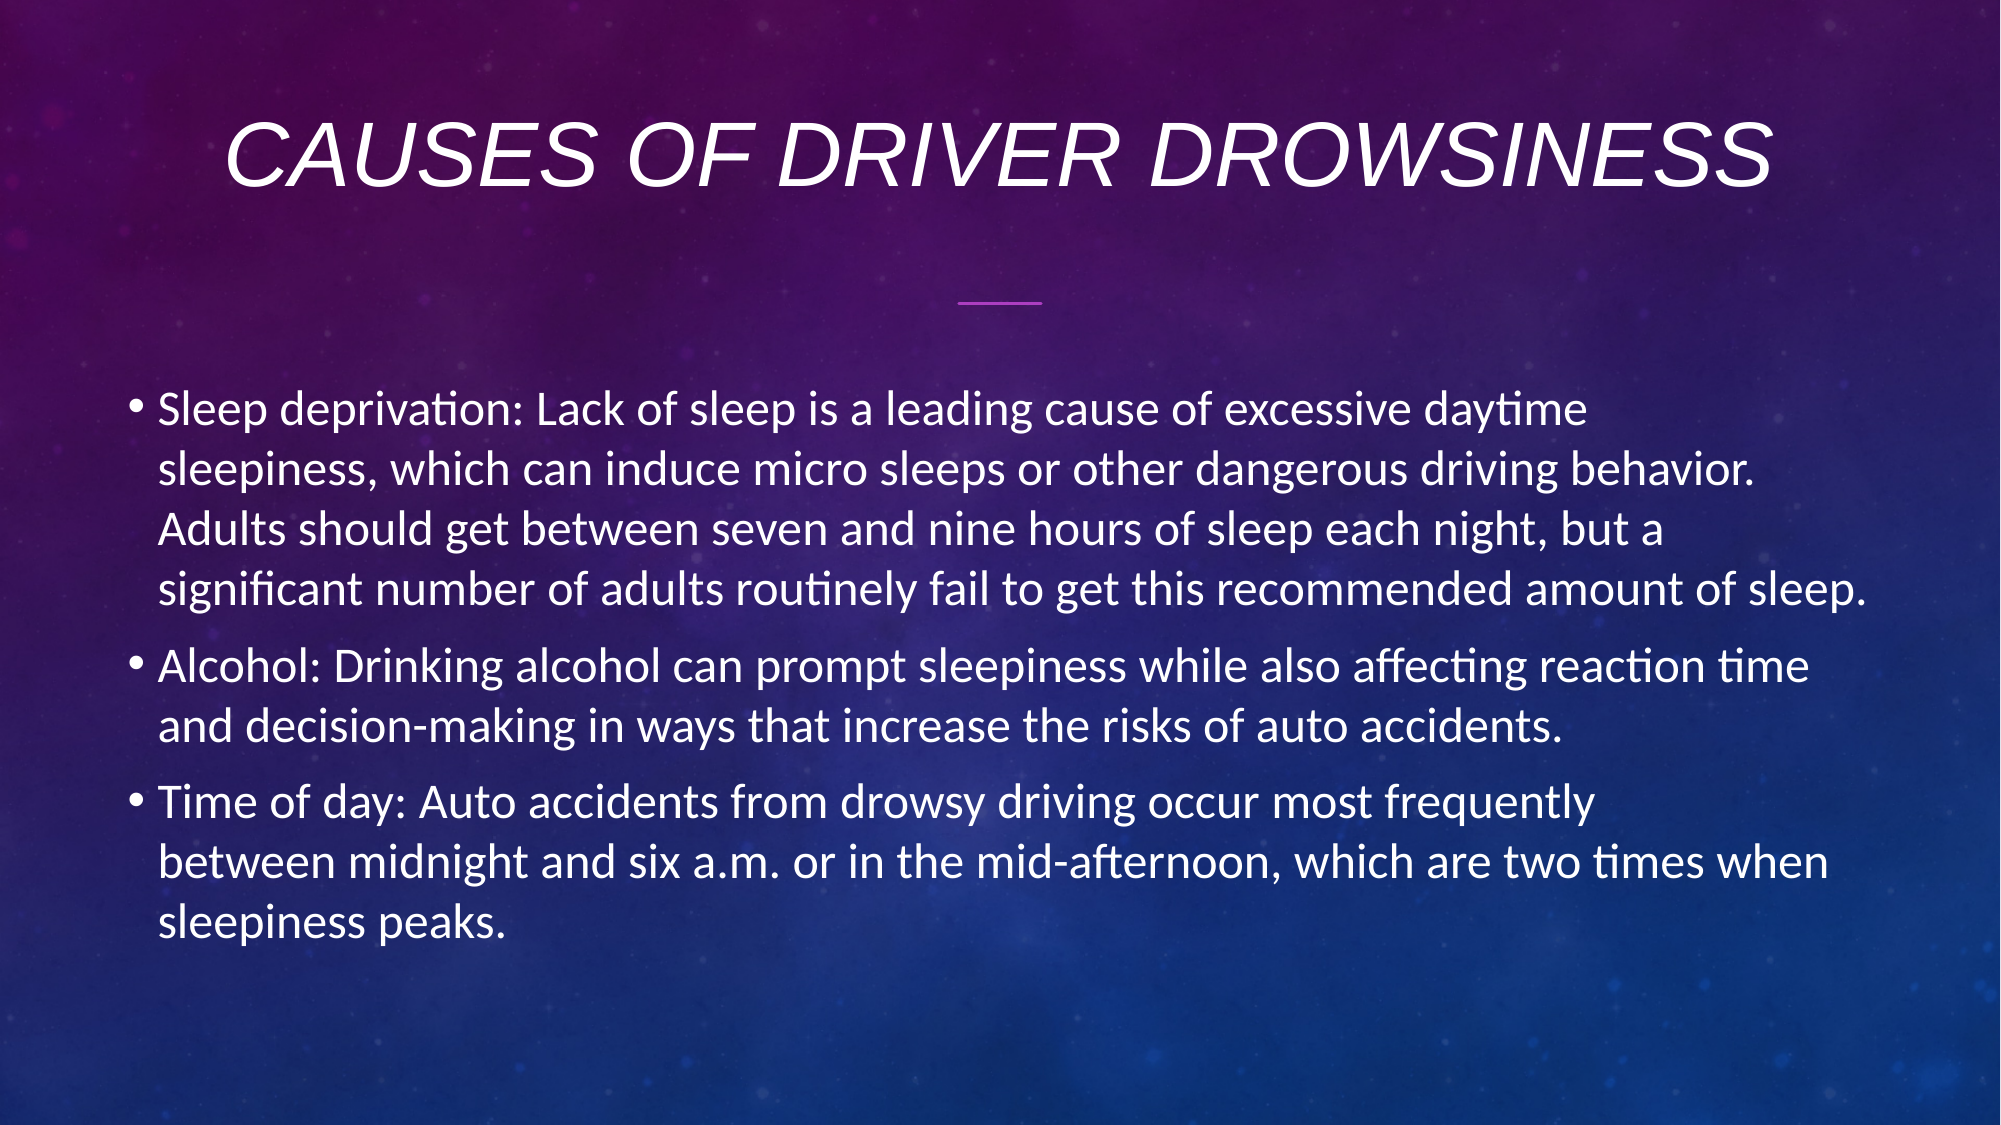

# Causes of Driver Drowsiness

Sleep deprivation: Lack of sleep is a leading cause of excessive daytime sleepiness, which can induce micro sleeps or other dangerous driving behavior. Adults should get between seven and nine hours of sleep each night, but a significant number of adults routinely fail to get this recommended amount of sleep.
Alcohol: Drinking alcohol can prompt sleepiness while also affecting reaction time and decision-making in ways that increase the risks of auto accidents.
Time of day: Auto accidents from drowsy driving occur most frequently between midnight and six a.m. or in the mid-afternoon, which are two times when sleepiness peaks.